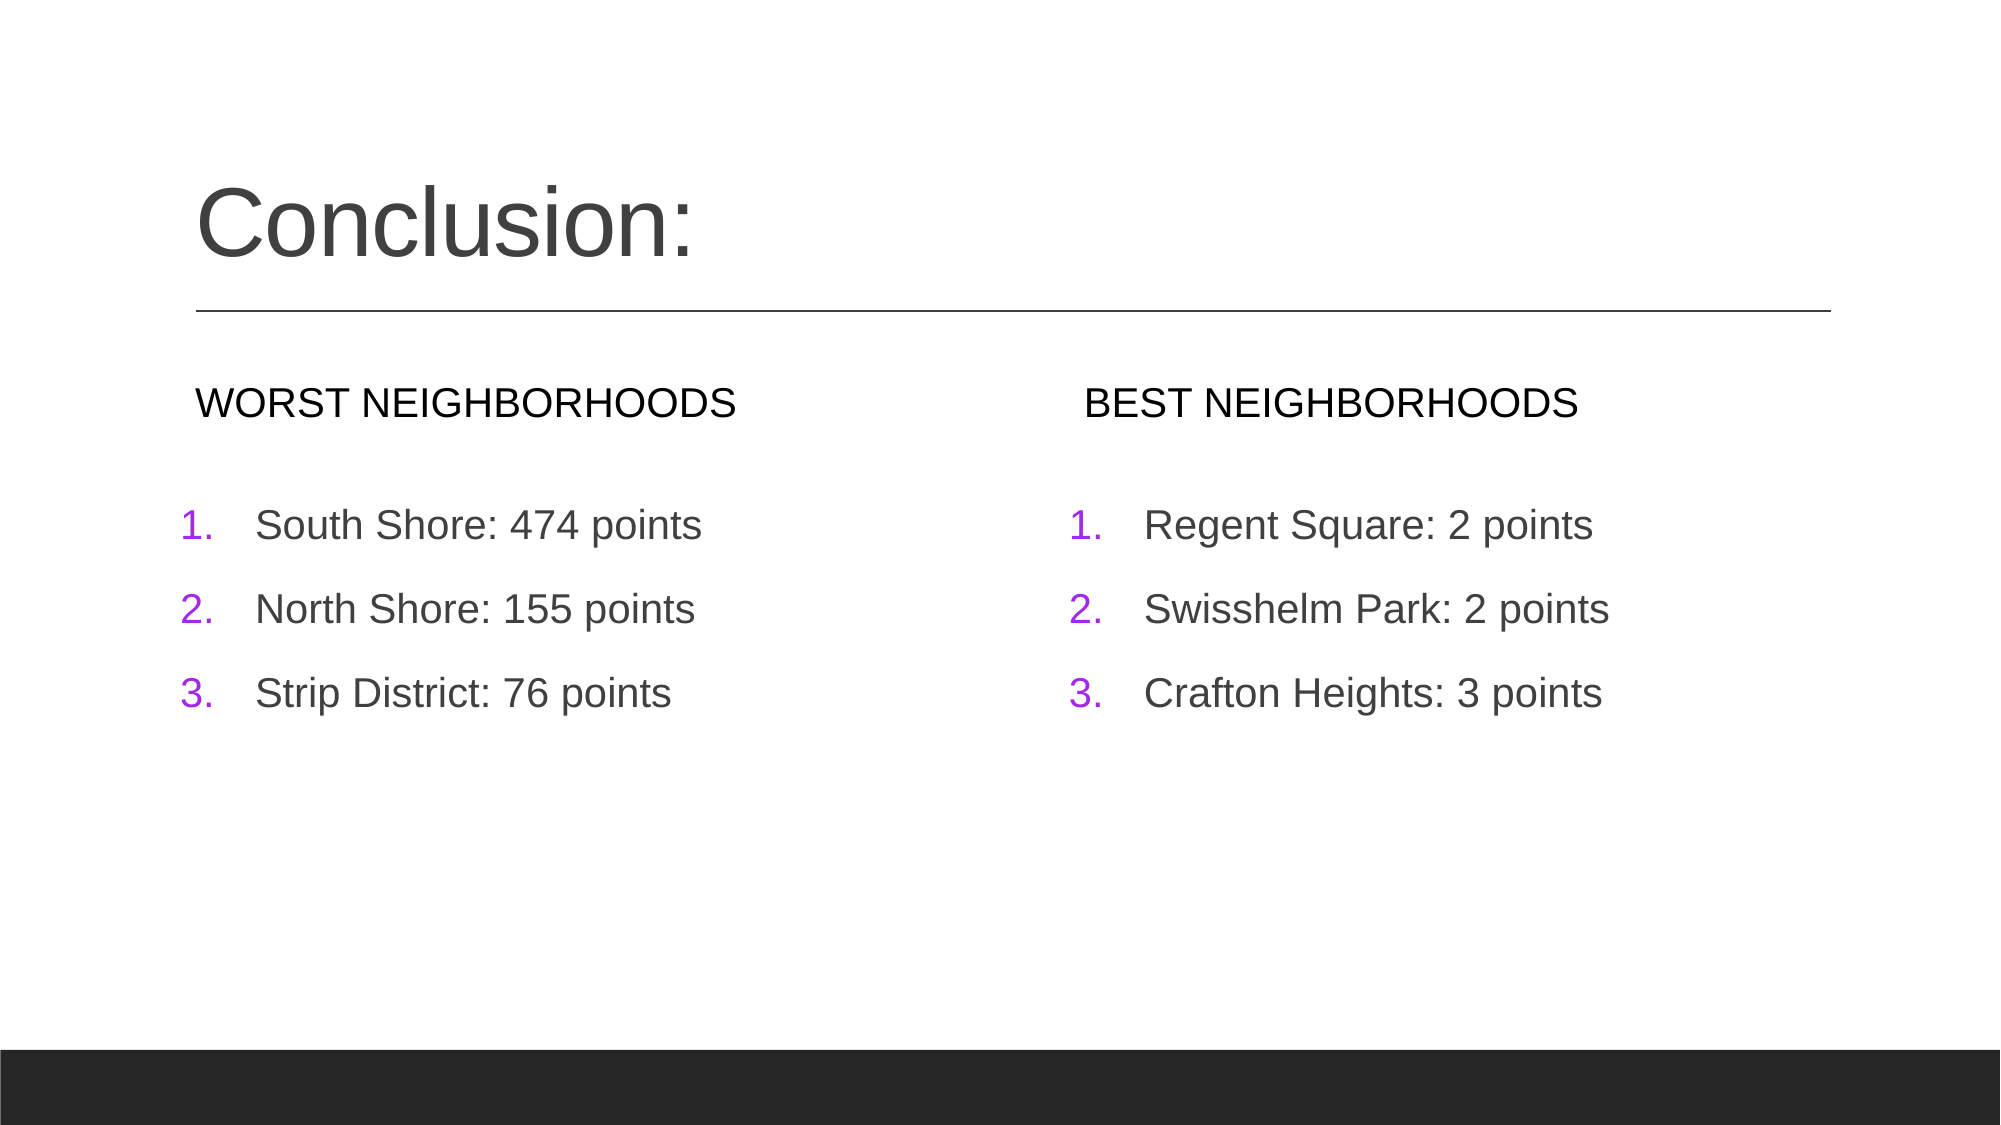

# Conclusion:
Worst Neighborhoods
Best Neighborhoods
Regent Square: 2 points
Swisshelm Park: 2 points
Crafton Heights: 3 points
South Shore: 474 points
North Shore: 155 points
Strip District: 76 points